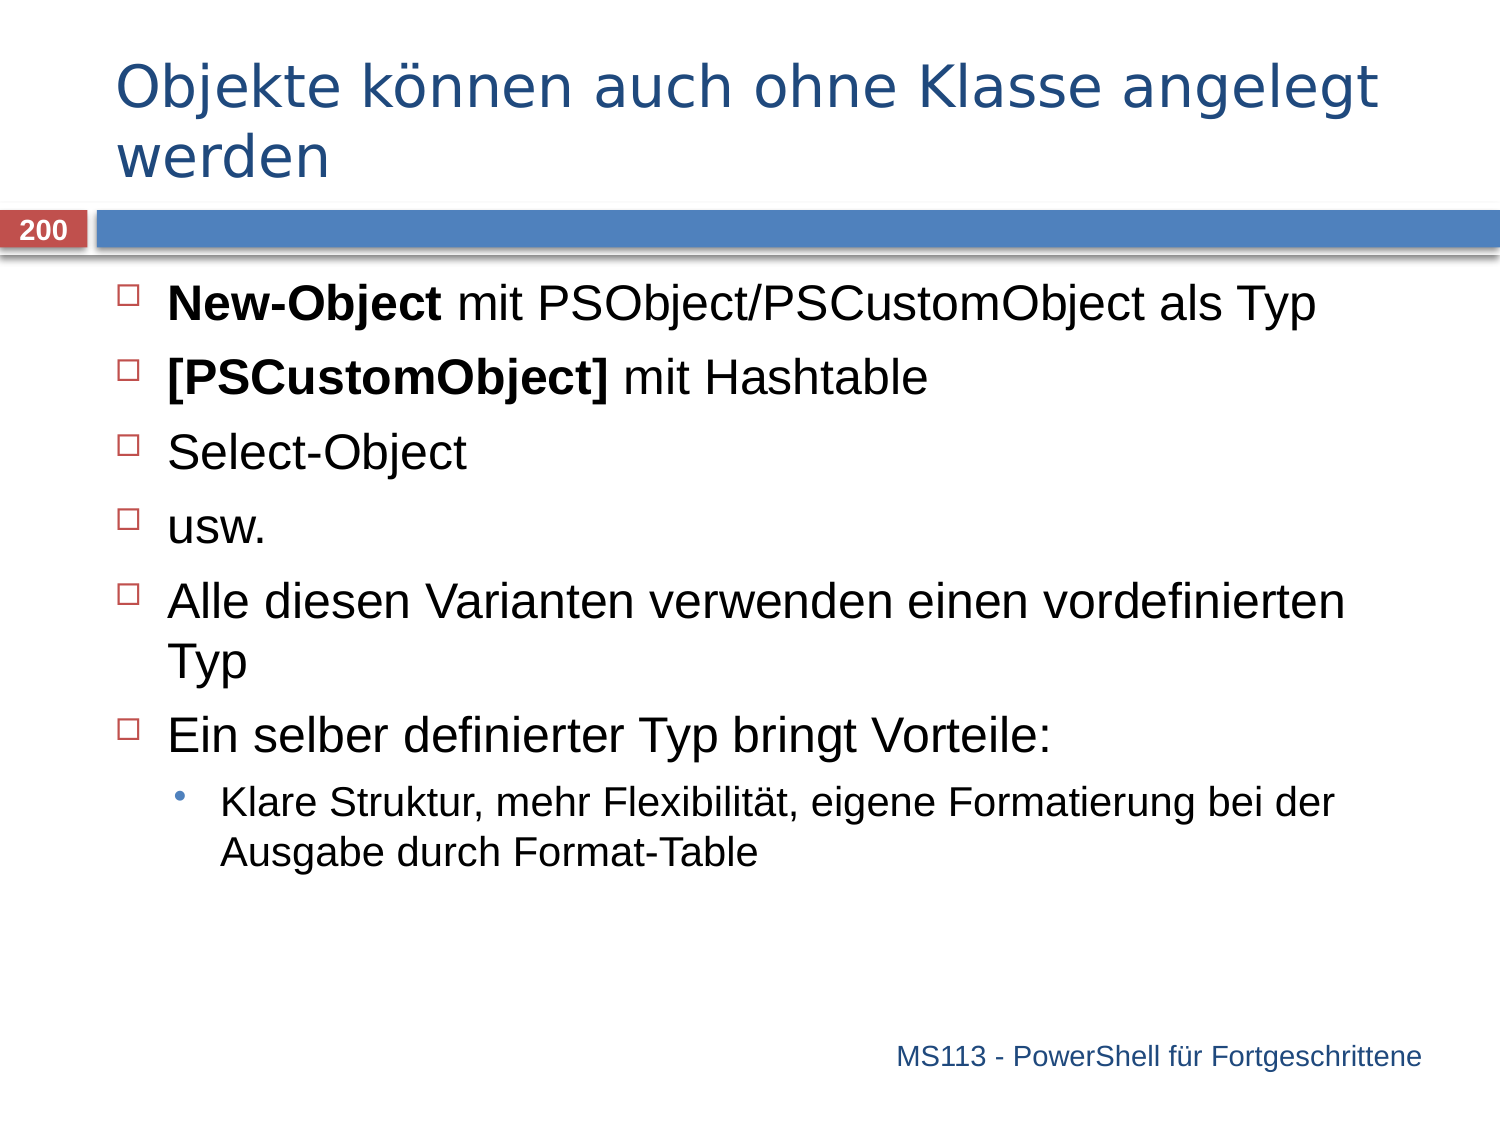

# Objekte können auch ohne Klasse angelegt werden
200
New-Object mit PSObject/PSCustomObject als Typ
[PSCustomObject] mit Hashtable
Select-Object
usw.
Alle diesen Varianten verwenden einen vordefinierten Typ
Ein selber definierter Typ bringt Vorteile:
Klare Struktur, mehr Flexibilität, eigene Formatierung bei der Ausgabe durch Format-Table
MS113 - PowerShell für Fortgeschrittene